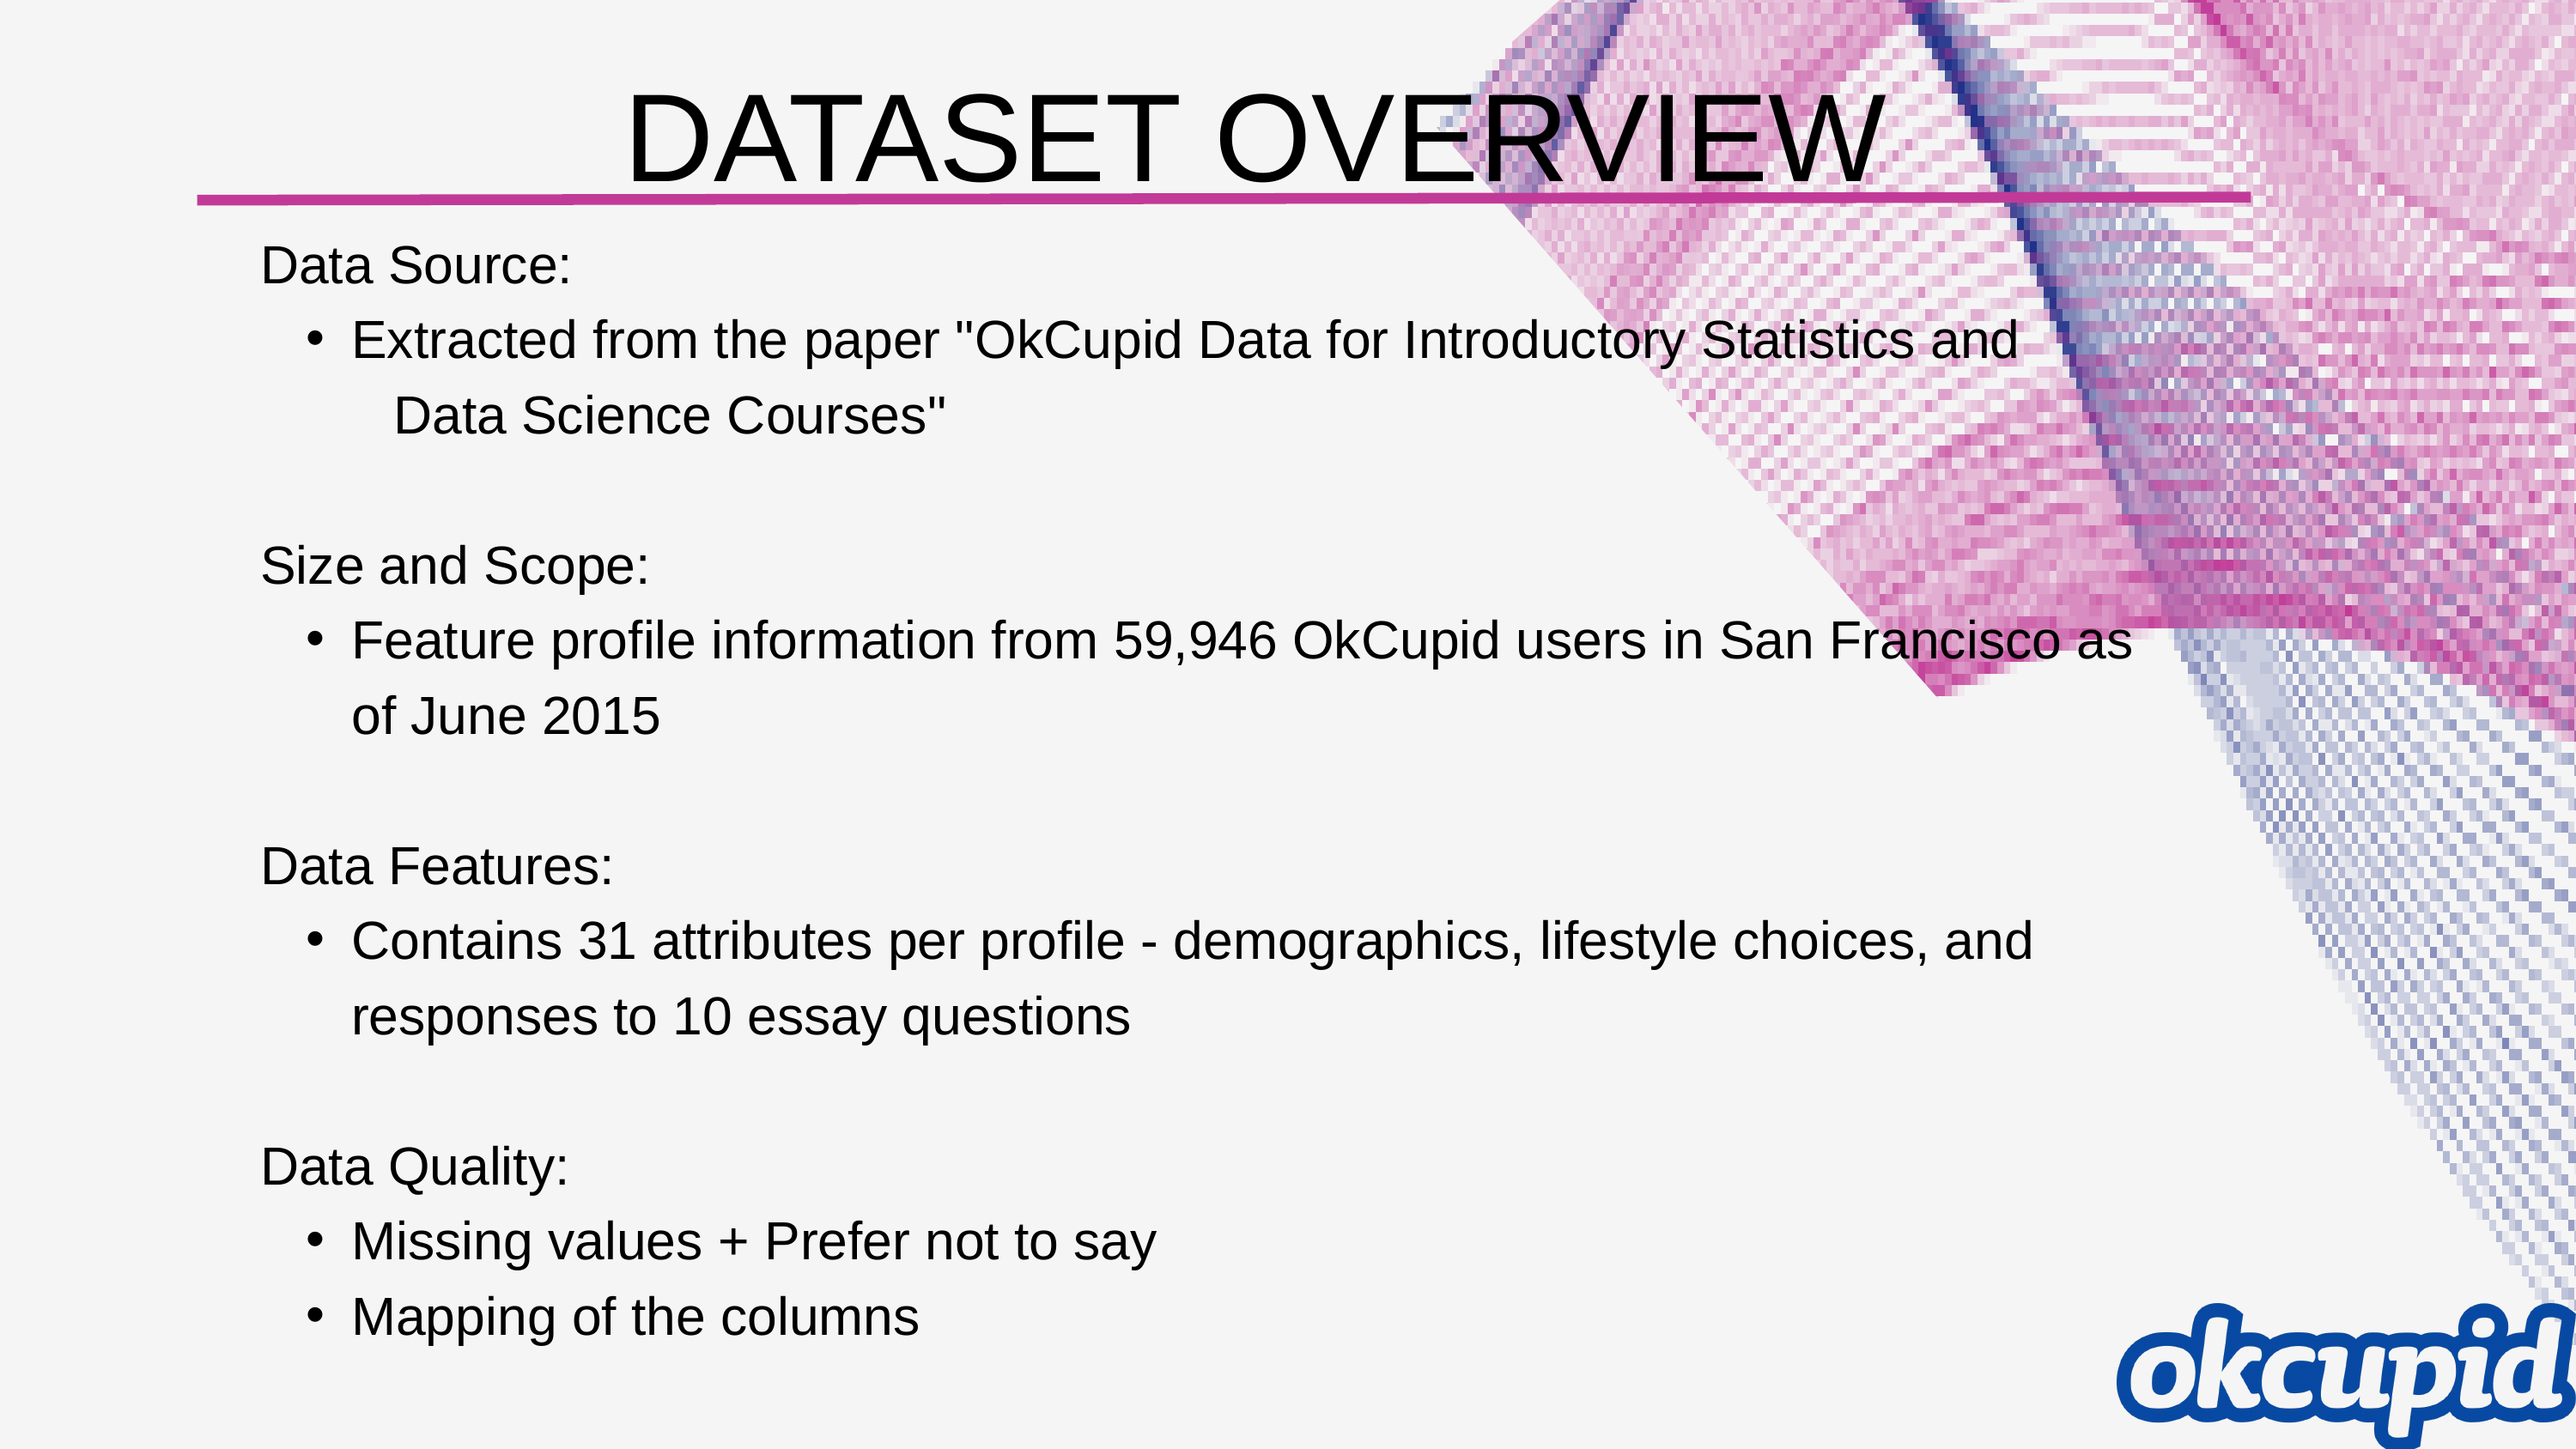

DATASET OVERVIEW

Data Source:
Extracted from the paper "OkCupid Data for Introductory Statistics and
         Data Science Courses"

Size and Scope:
Feature profile information from 59,946 OkCupid users in San Francisco as of June 2015

Data Features:
Contains 31 attributes per profile - demographics, lifestyle choices, and responses to 10 essay questions

Data Quality:
Missing values + Prefer not to say
Mapping of the columns